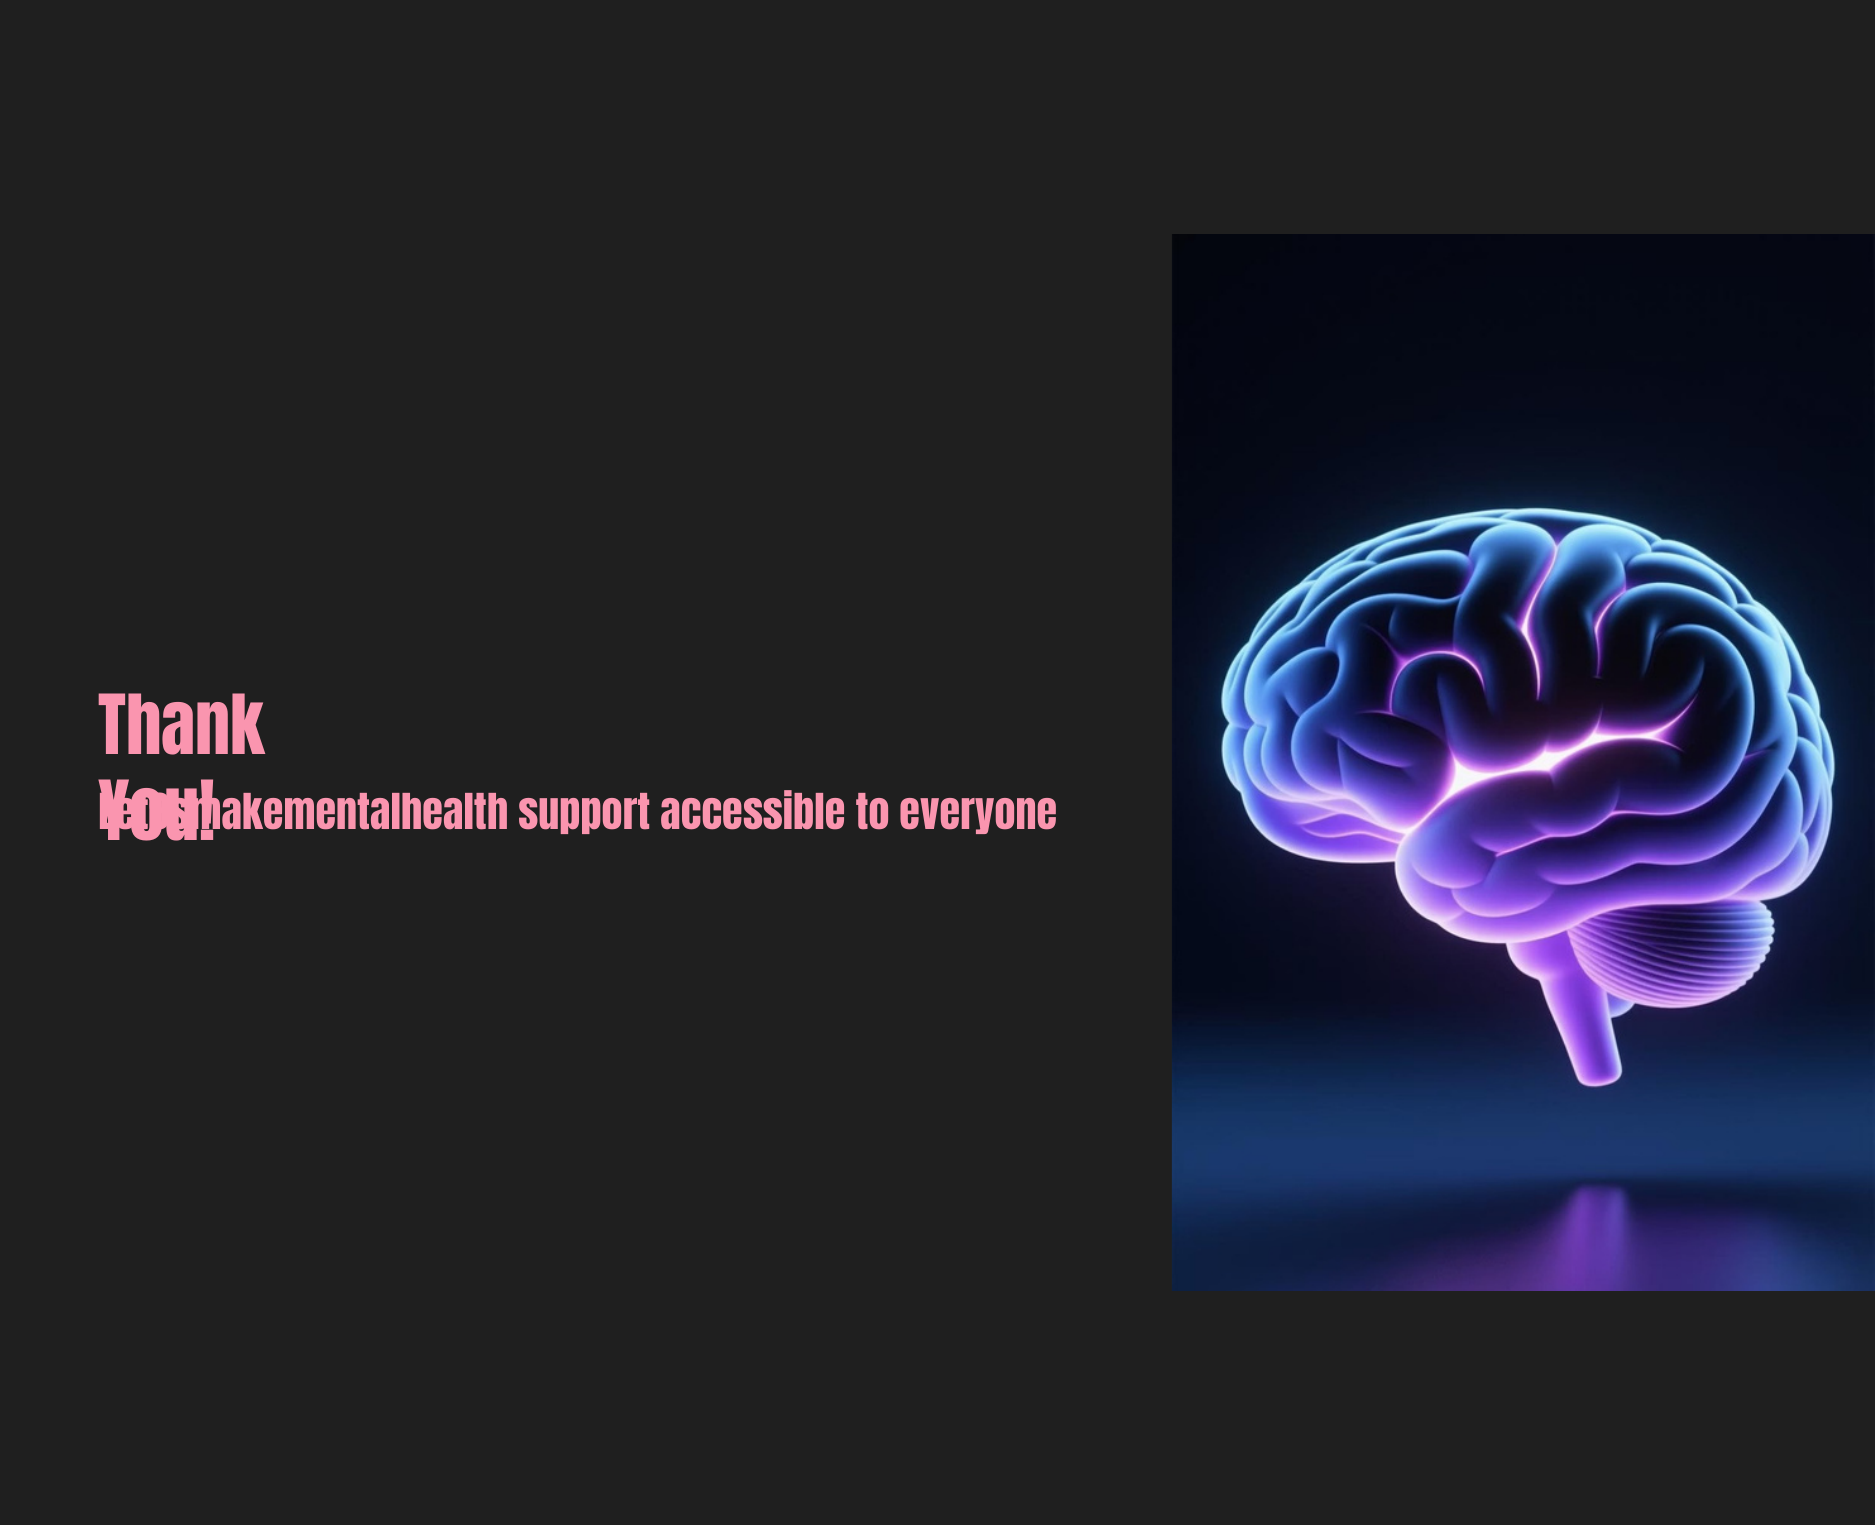

Thank You!

Let9smakementalhealth support accessible to everyone